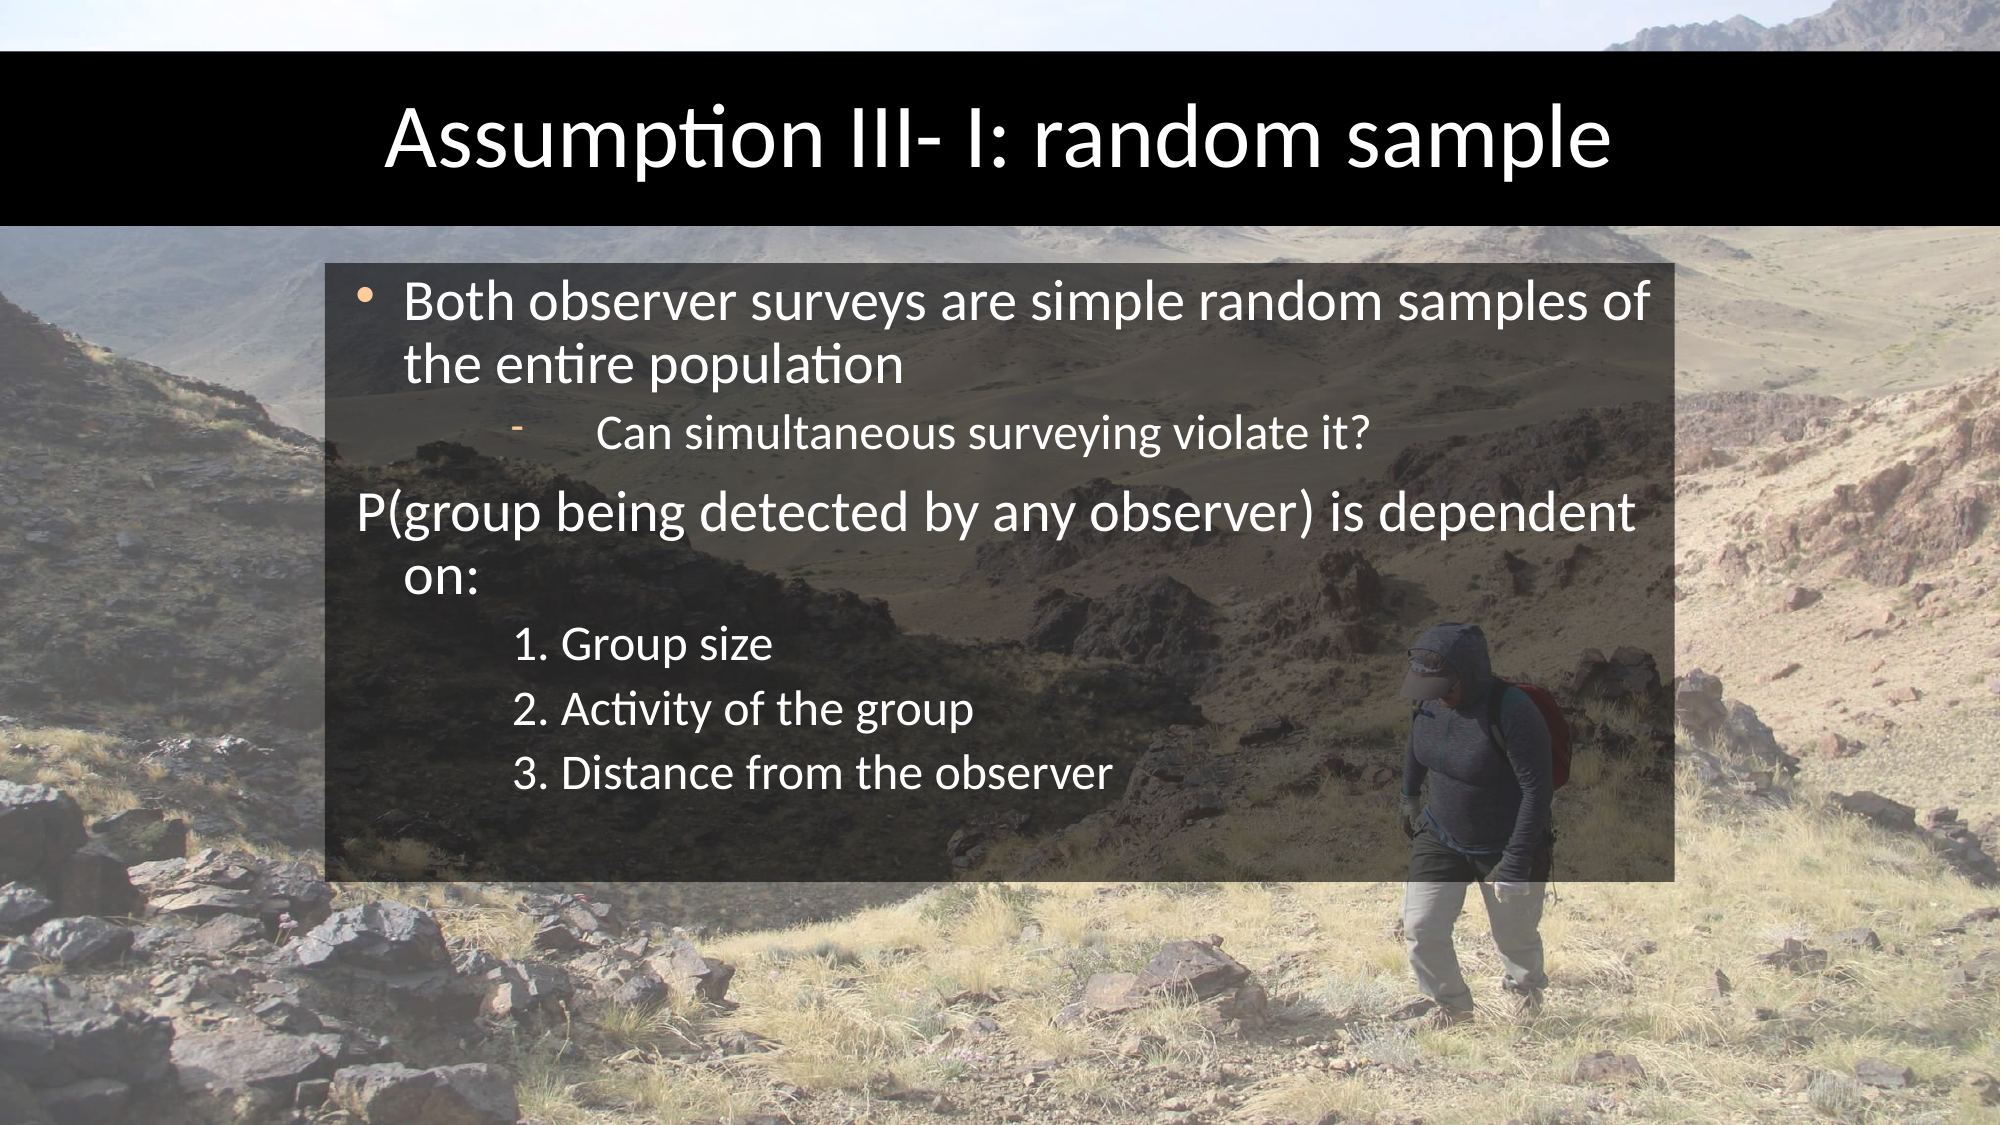

Assumption III- I: random sample
Both observer surveys are simple random samples of the entire population
Can simultaneous surveying violate it?
P(group being detected by any observer) is dependent on:
1. Group size
2. Activity of the group
3. Distance from the observer